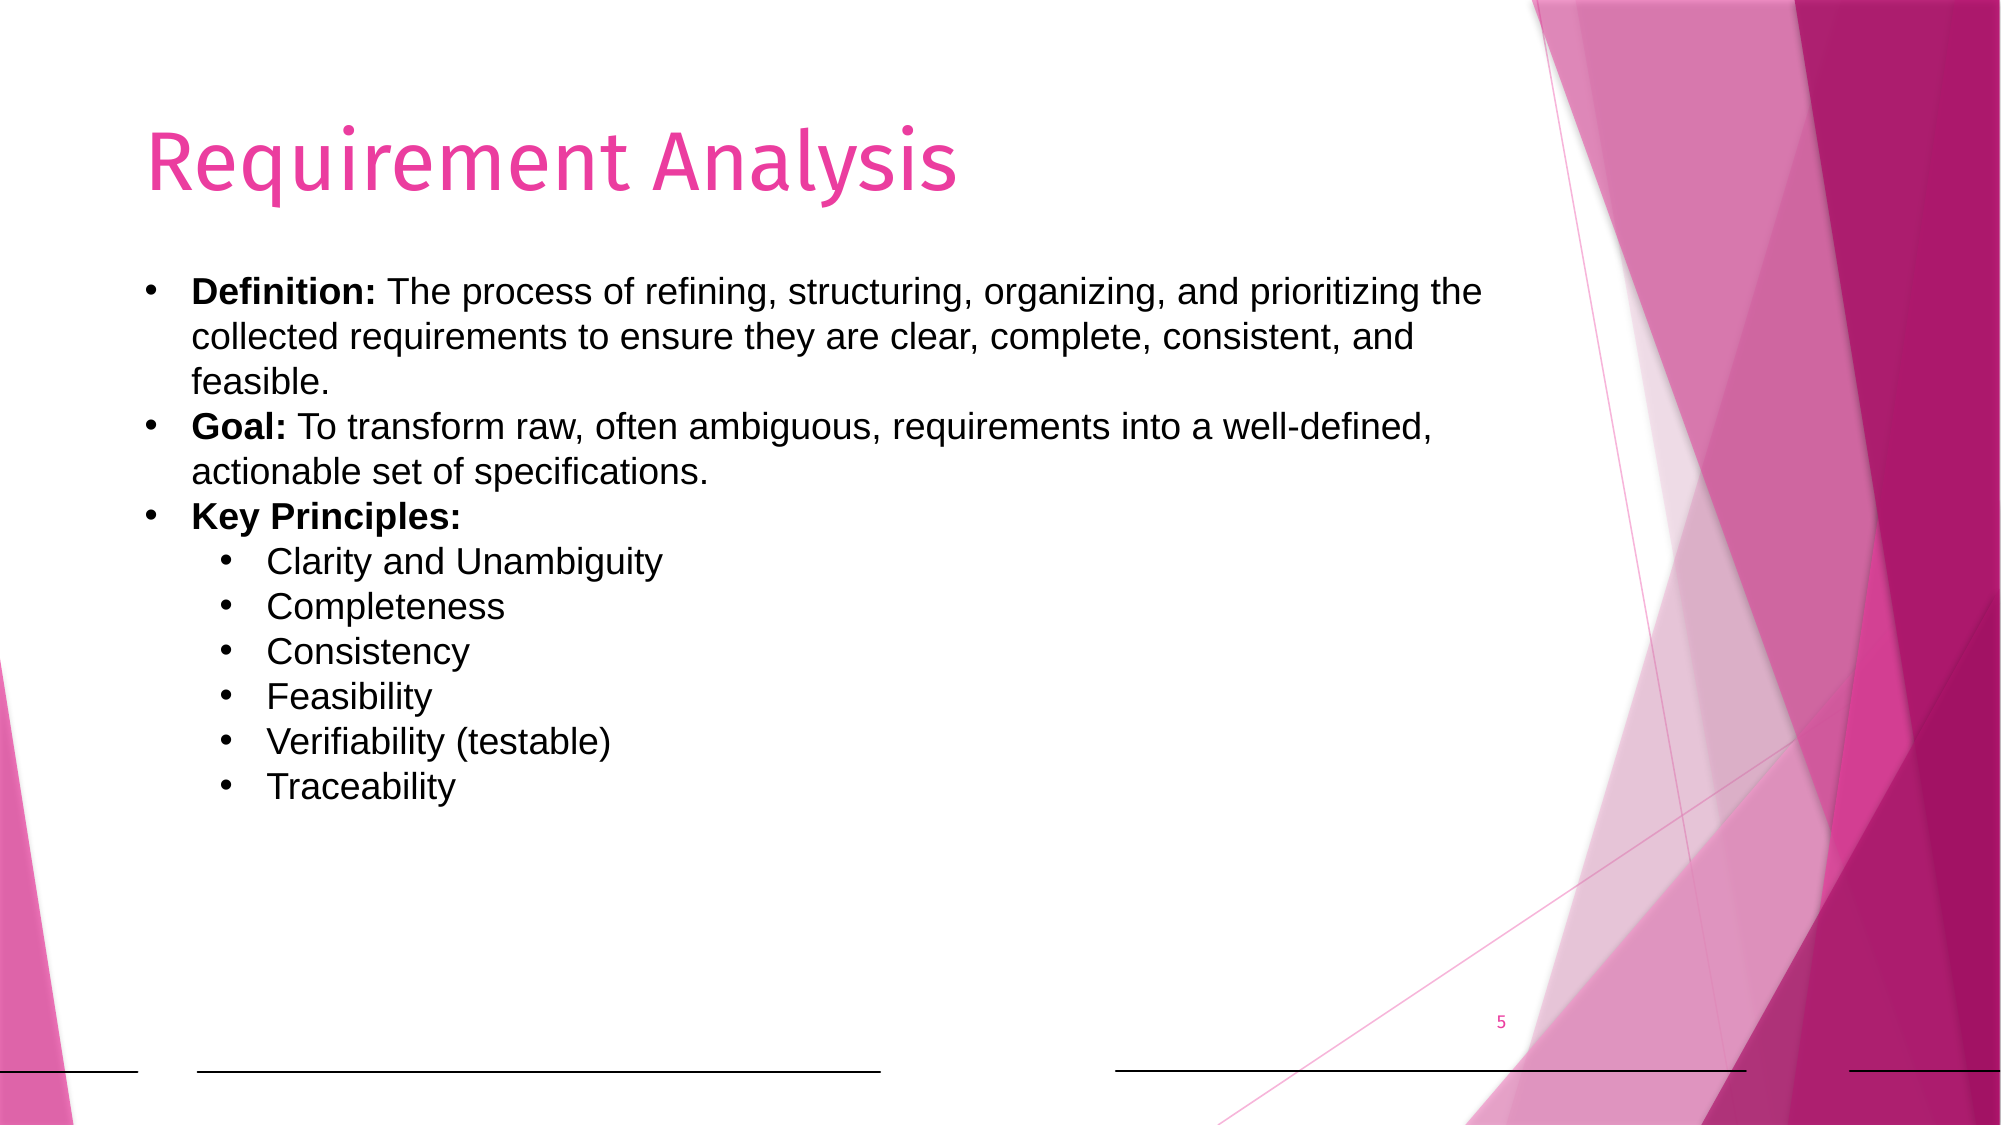

# Requirement Analysis
Definition: The process of refining, structuring, organizing, and prioritizing the collected requirements to ensure they are clear, complete, consistent, and feasible.
Goal: To transform raw, often ambiguous, requirements into a well-defined, actionable set of specifications.
Key Principles:
Clarity and Unambiguity
Completeness
Consistency
Feasibility
Verifiability (testable)
Traceability

5